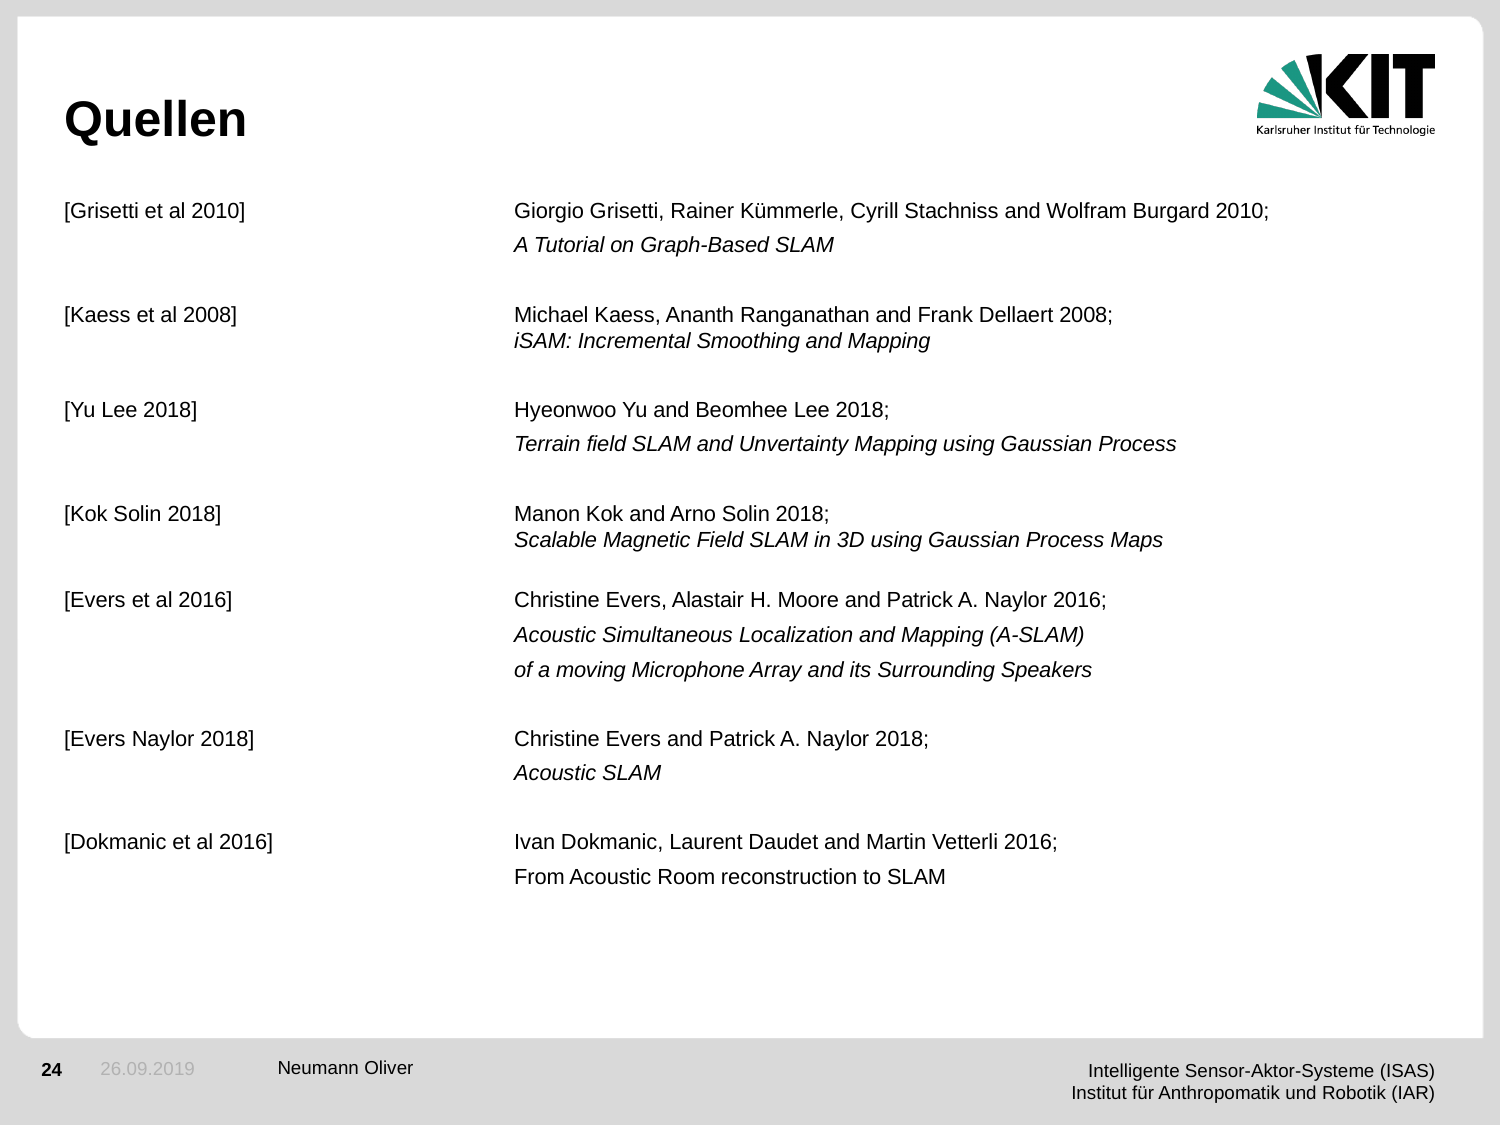

Quellen
[Grisetti et al 2010]		Giorgio Grisetti, Rainer Kümmerle, Cyrill Stachniss and Wolfram Burgard 2010;
			A Tutorial on Graph-Based SLAM

[Kaess et al 2008]		Michael Kaess, Ananth Ranganathan and Frank Dellaert 2008;
			iSAM: Incremental Smoothing and Mapping

[Yu Lee 2018]			Hyeonwoo Yu and Beomhee Lee 2018;
			Terrain field SLAM and Unvertainty Mapping using Gaussian Process

[Kok Solin 2018] 		Manon Kok and Arno Solin 2018;
			Scalable Magnetic Field SLAM in 3D using Gaussian Process Maps
[Evers et al 2016] 		Christine Evers, Alastair H. Moore and Patrick A. Naylor 2016;
			Acoustic Simultaneous Localization and Mapping (A-SLAM)
			of a moving Microphone Array and its Surrounding Speakers

[Evers Naylor 2018]		Christine Evers and Patrick A. Naylor 2018;
			Acoustic SLAM

[Dokmanic et al 2016]		Ivan Dokmanic, Laurent Daudet and Martin Vetterli 2016;
			From Acoustic Room reconstruction to SLAM

26.09.2019